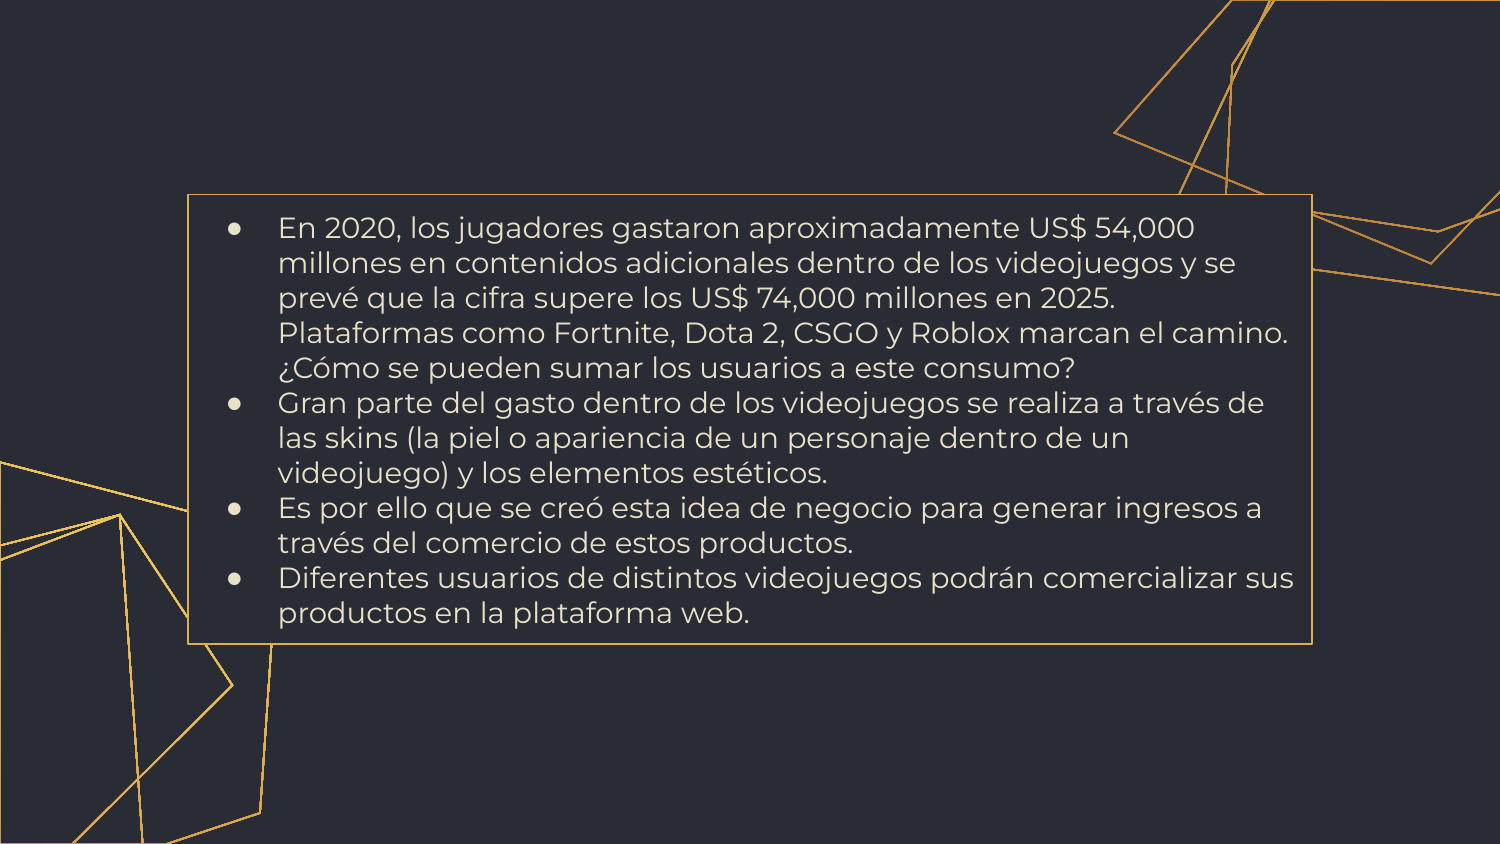

En 2020, los jugadores gastaron aproximadamente US$ 54,000 millones en contenidos adicionales dentro de los videojuegos y se prevé que la cifra supere los US$ 74,000 millones en 2025. Plataformas como Fortnite, Dota 2, CSGO y Roblox marcan el camino. ¿Cómo se pueden sumar los usuarios a este consumo?
Gran parte del gasto dentro de los videojuegos se realiza a través de las skins (la piel o apariencia de un personaje dentro de un videojuego) y los elementos estéticos.
Es por ello que se creó esta idea de negocio para generar ingresos a través del comercio de estos productos.
Diferentes usuarios de distintos videojuegos podrán comercializar sus productos en la plataforma web.